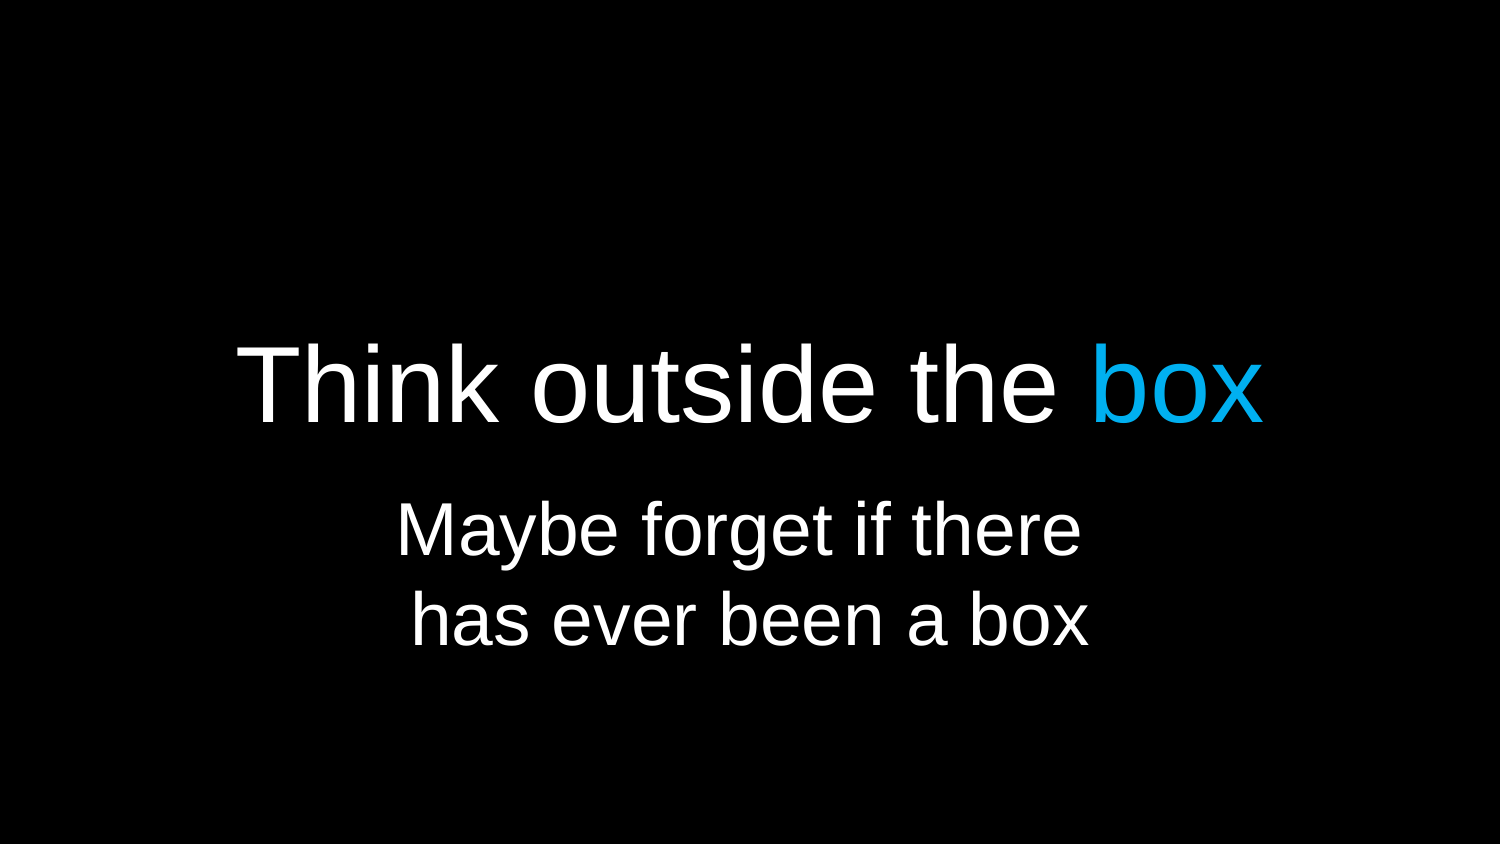

# Think outside the box
Maybe forget if there
has ever been a box